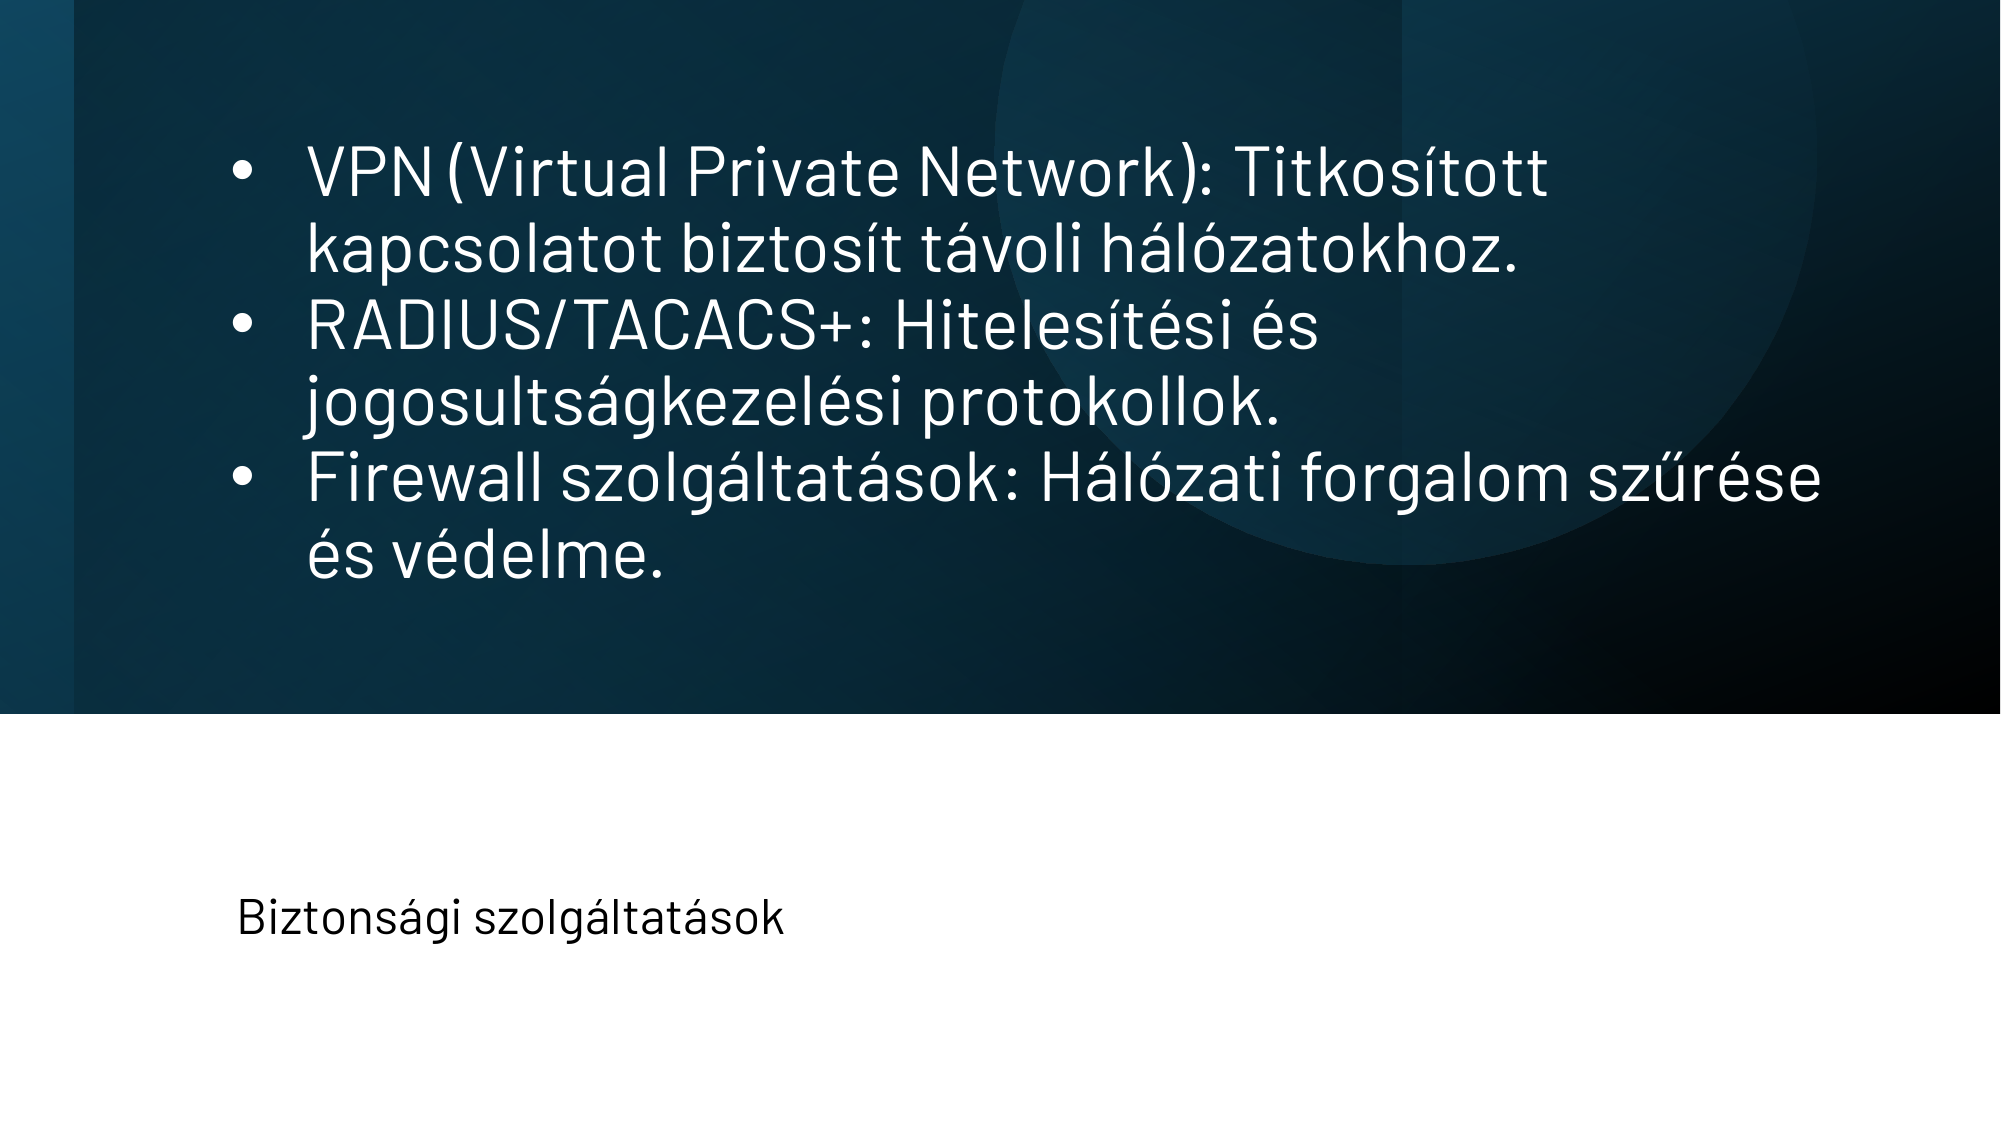

# VPN (Virtual Private Network): Titkosított kapcsolatot biztosít távoli hálózatokhoz.
RADIUS/TACACS+: Hitelesítési és jogosultságkezelési protokollok.
Firewall szolgáltatások: Hálózati forgalom szűrése és védelme.
Biztonsági szolgáltatások